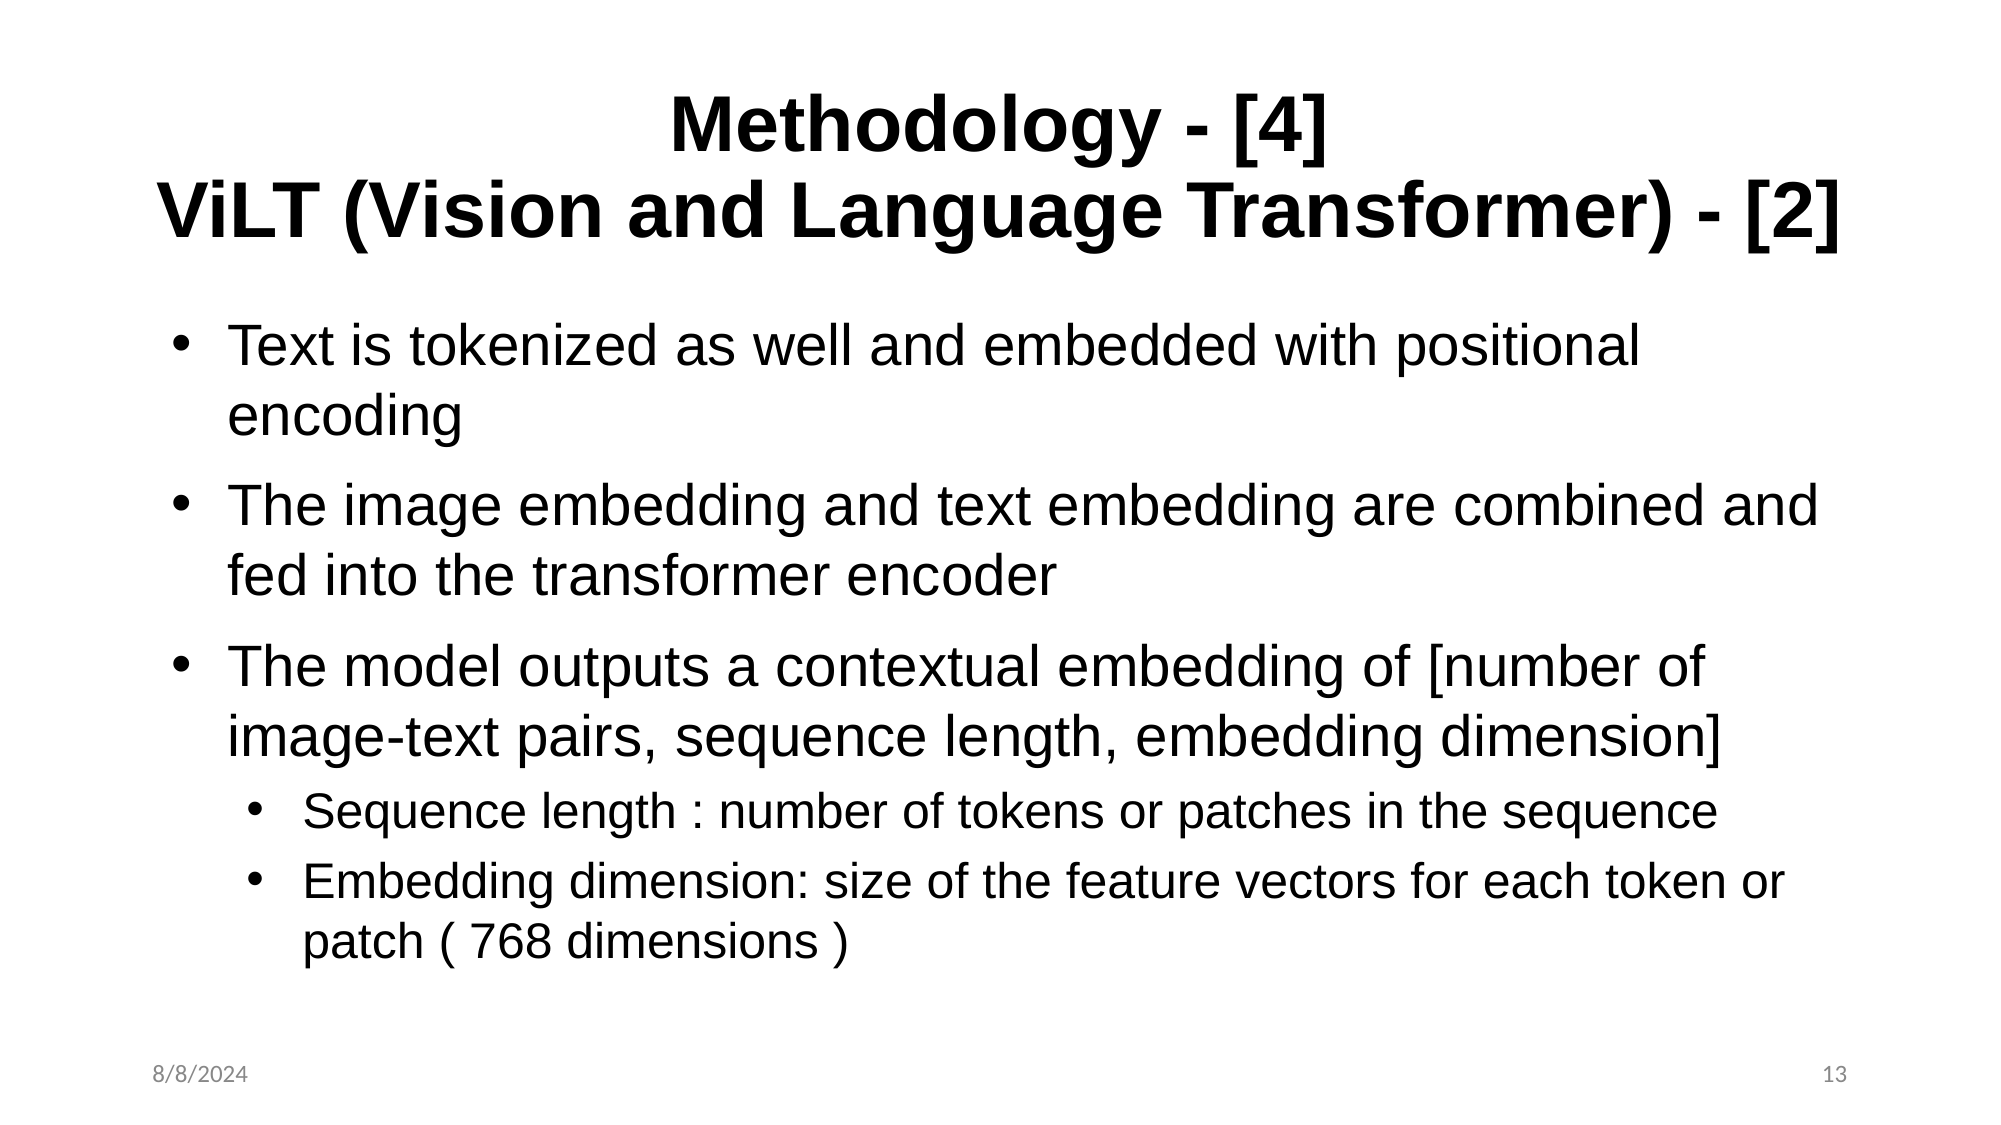

# Methodology - [4]
ViLT (Vision and Language Transformer) - [2]
Text is tokenized as well and embedded with positional encoding
The image embedding and text embedding are combined and fed into the transformer encoder
The model outputs a contextual embedding of [number of image-text pairs, sequence length, embedding dimension]
Sequence length : number of tokens or patches in the sequence
Embedding dimension: size of the feature vectors for each token or patch ( 768 dimensions )

8/8/2024
13